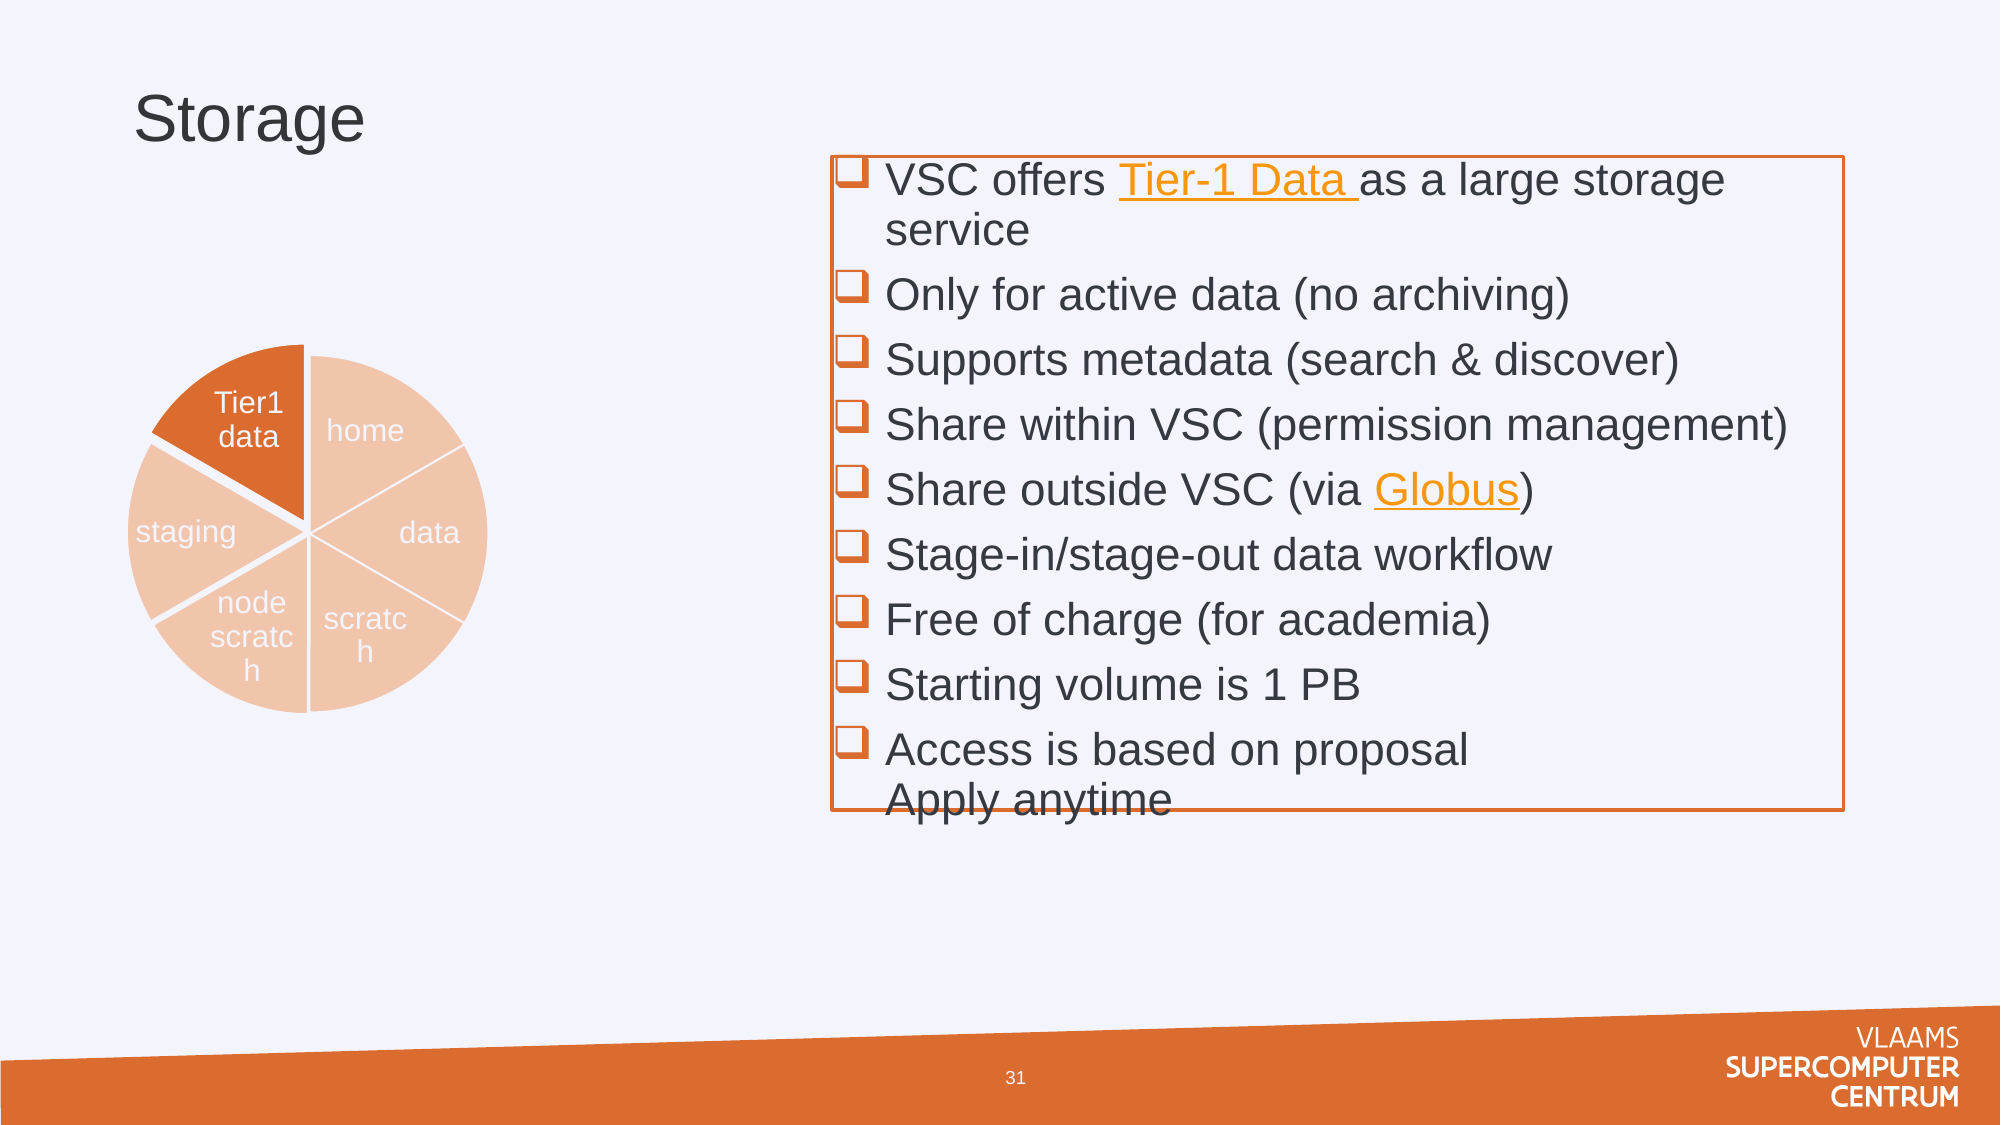

Storage

VSC offers Tier-1 Data as a large storage service
Only for active data (no archiving)
Supports metadata (search & discover)
Share within VSC (permission management)
Share outside VSC (via Globus)
Stage-in/stage-out data workflow
Free of charge (for academia)
Starting volume is 1 PB
Access is based on proposal
Apply anytime

Tier1 data
staging
scratch
data
home
node scratch

31